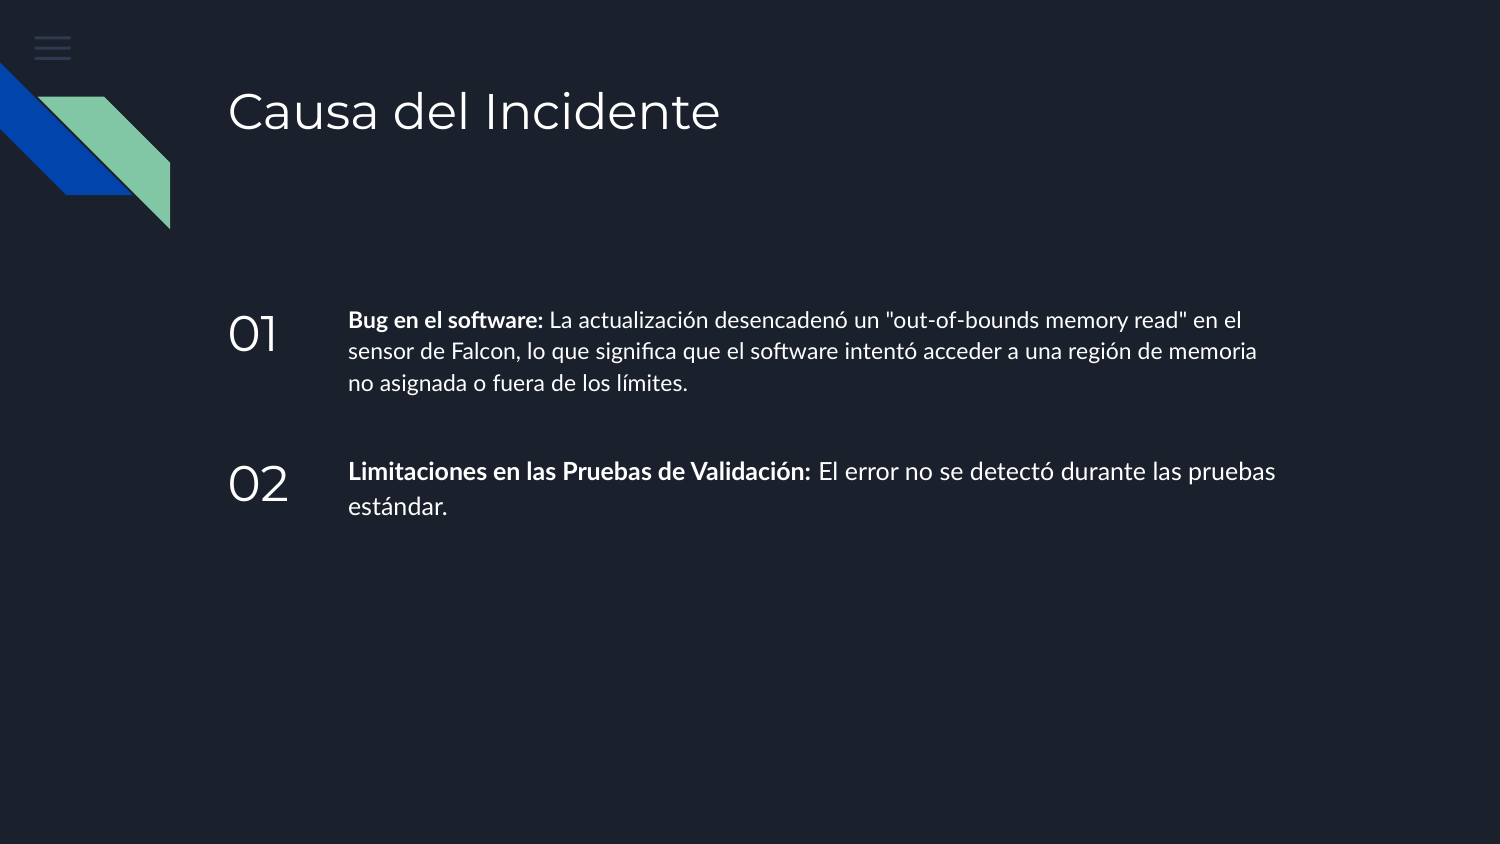

# Causa del Incidente
01

Bug en el software: La actualización desencadenó un "out-of-bounds memory read" en el sensor de Falcon, lo que significa que el software intentó acceder a una región de memoria no asignada o fuera de los límites.
02

Limitaciones en las Pruebas de Validación: El error no se detectó durante las pruebas estándar.